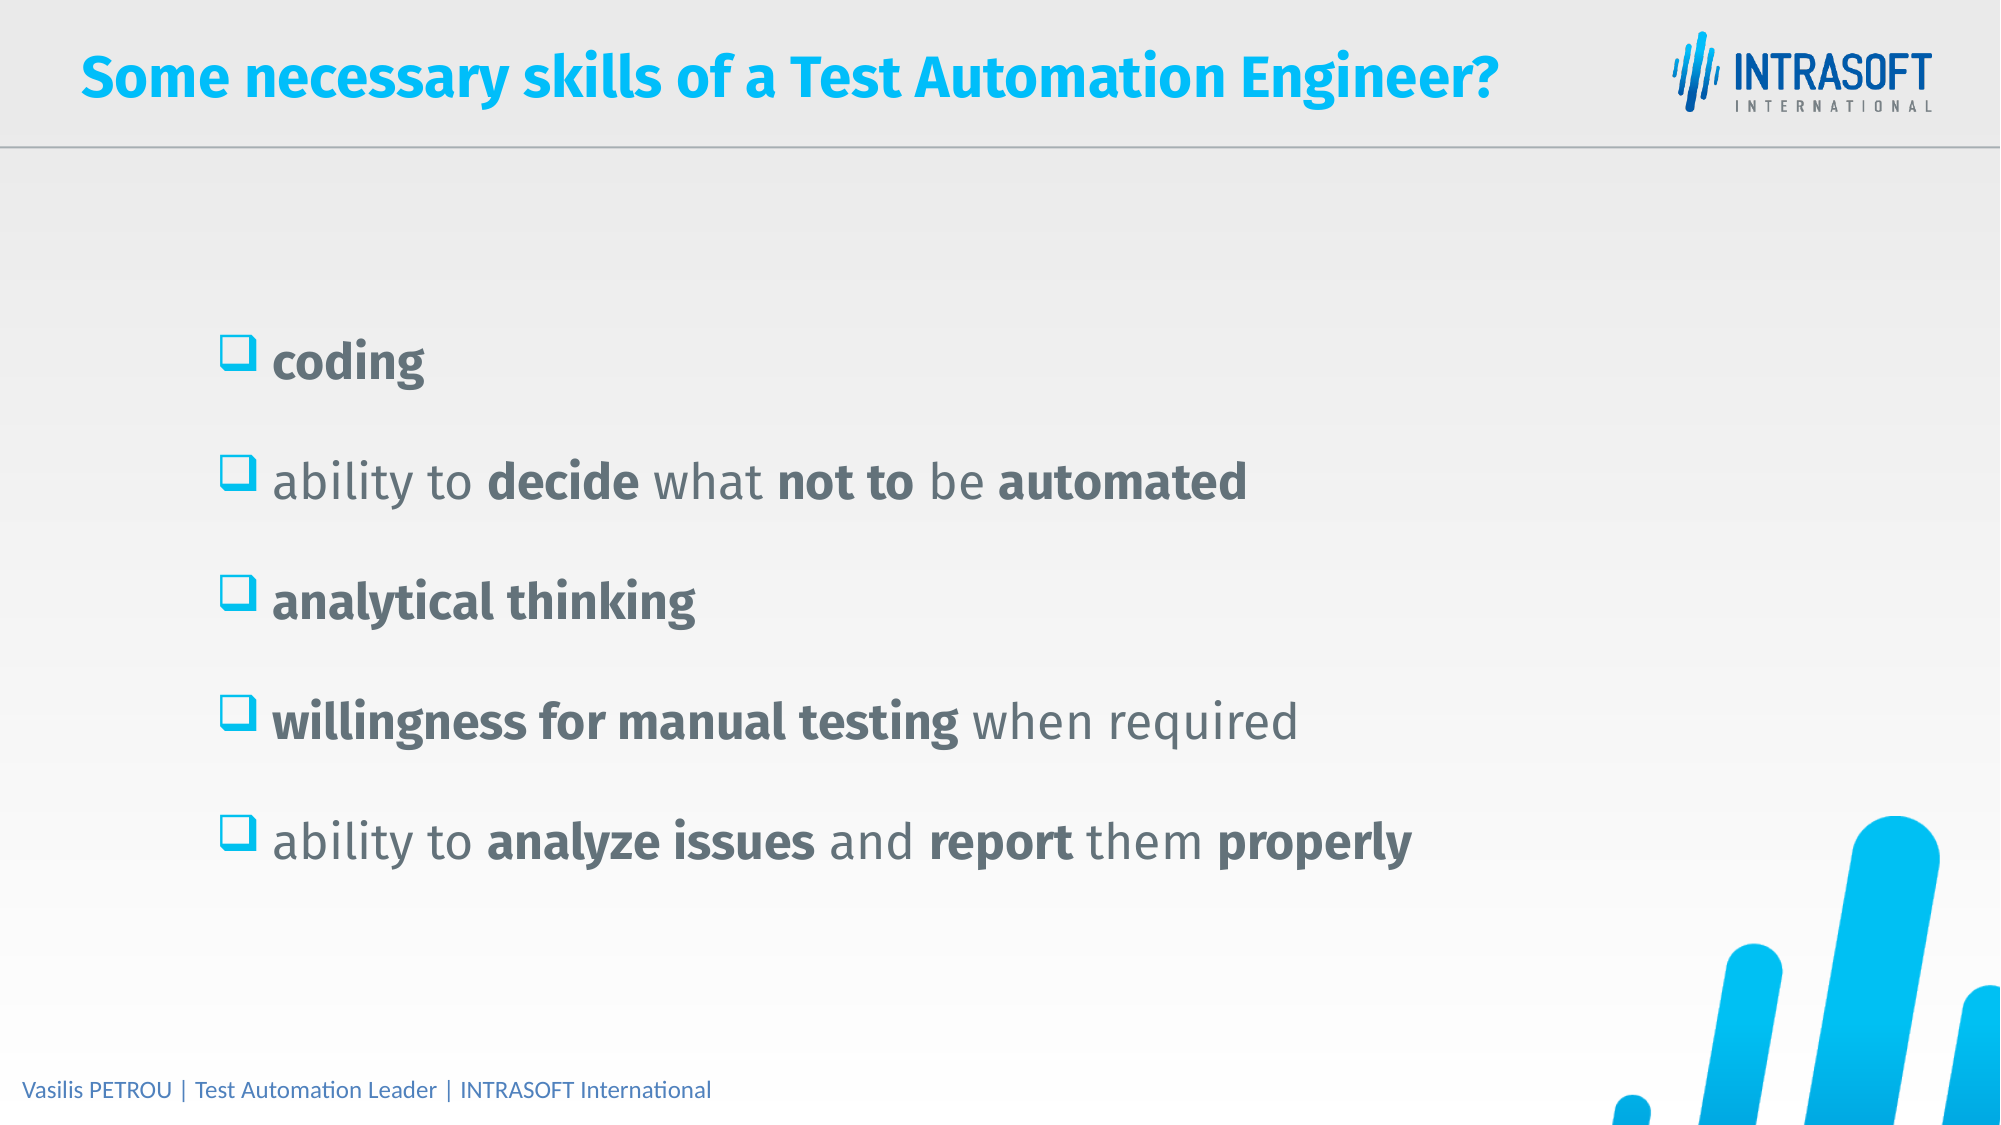

Some necessary skills of a Test Automation Engineer?
coding
ability to decide what not to be automated
analytical thinking
willingness for manual testing when required
ability to analyze issues and report them properly
Vasilis PETROU | Test Automation Leader | INTRASOFT International